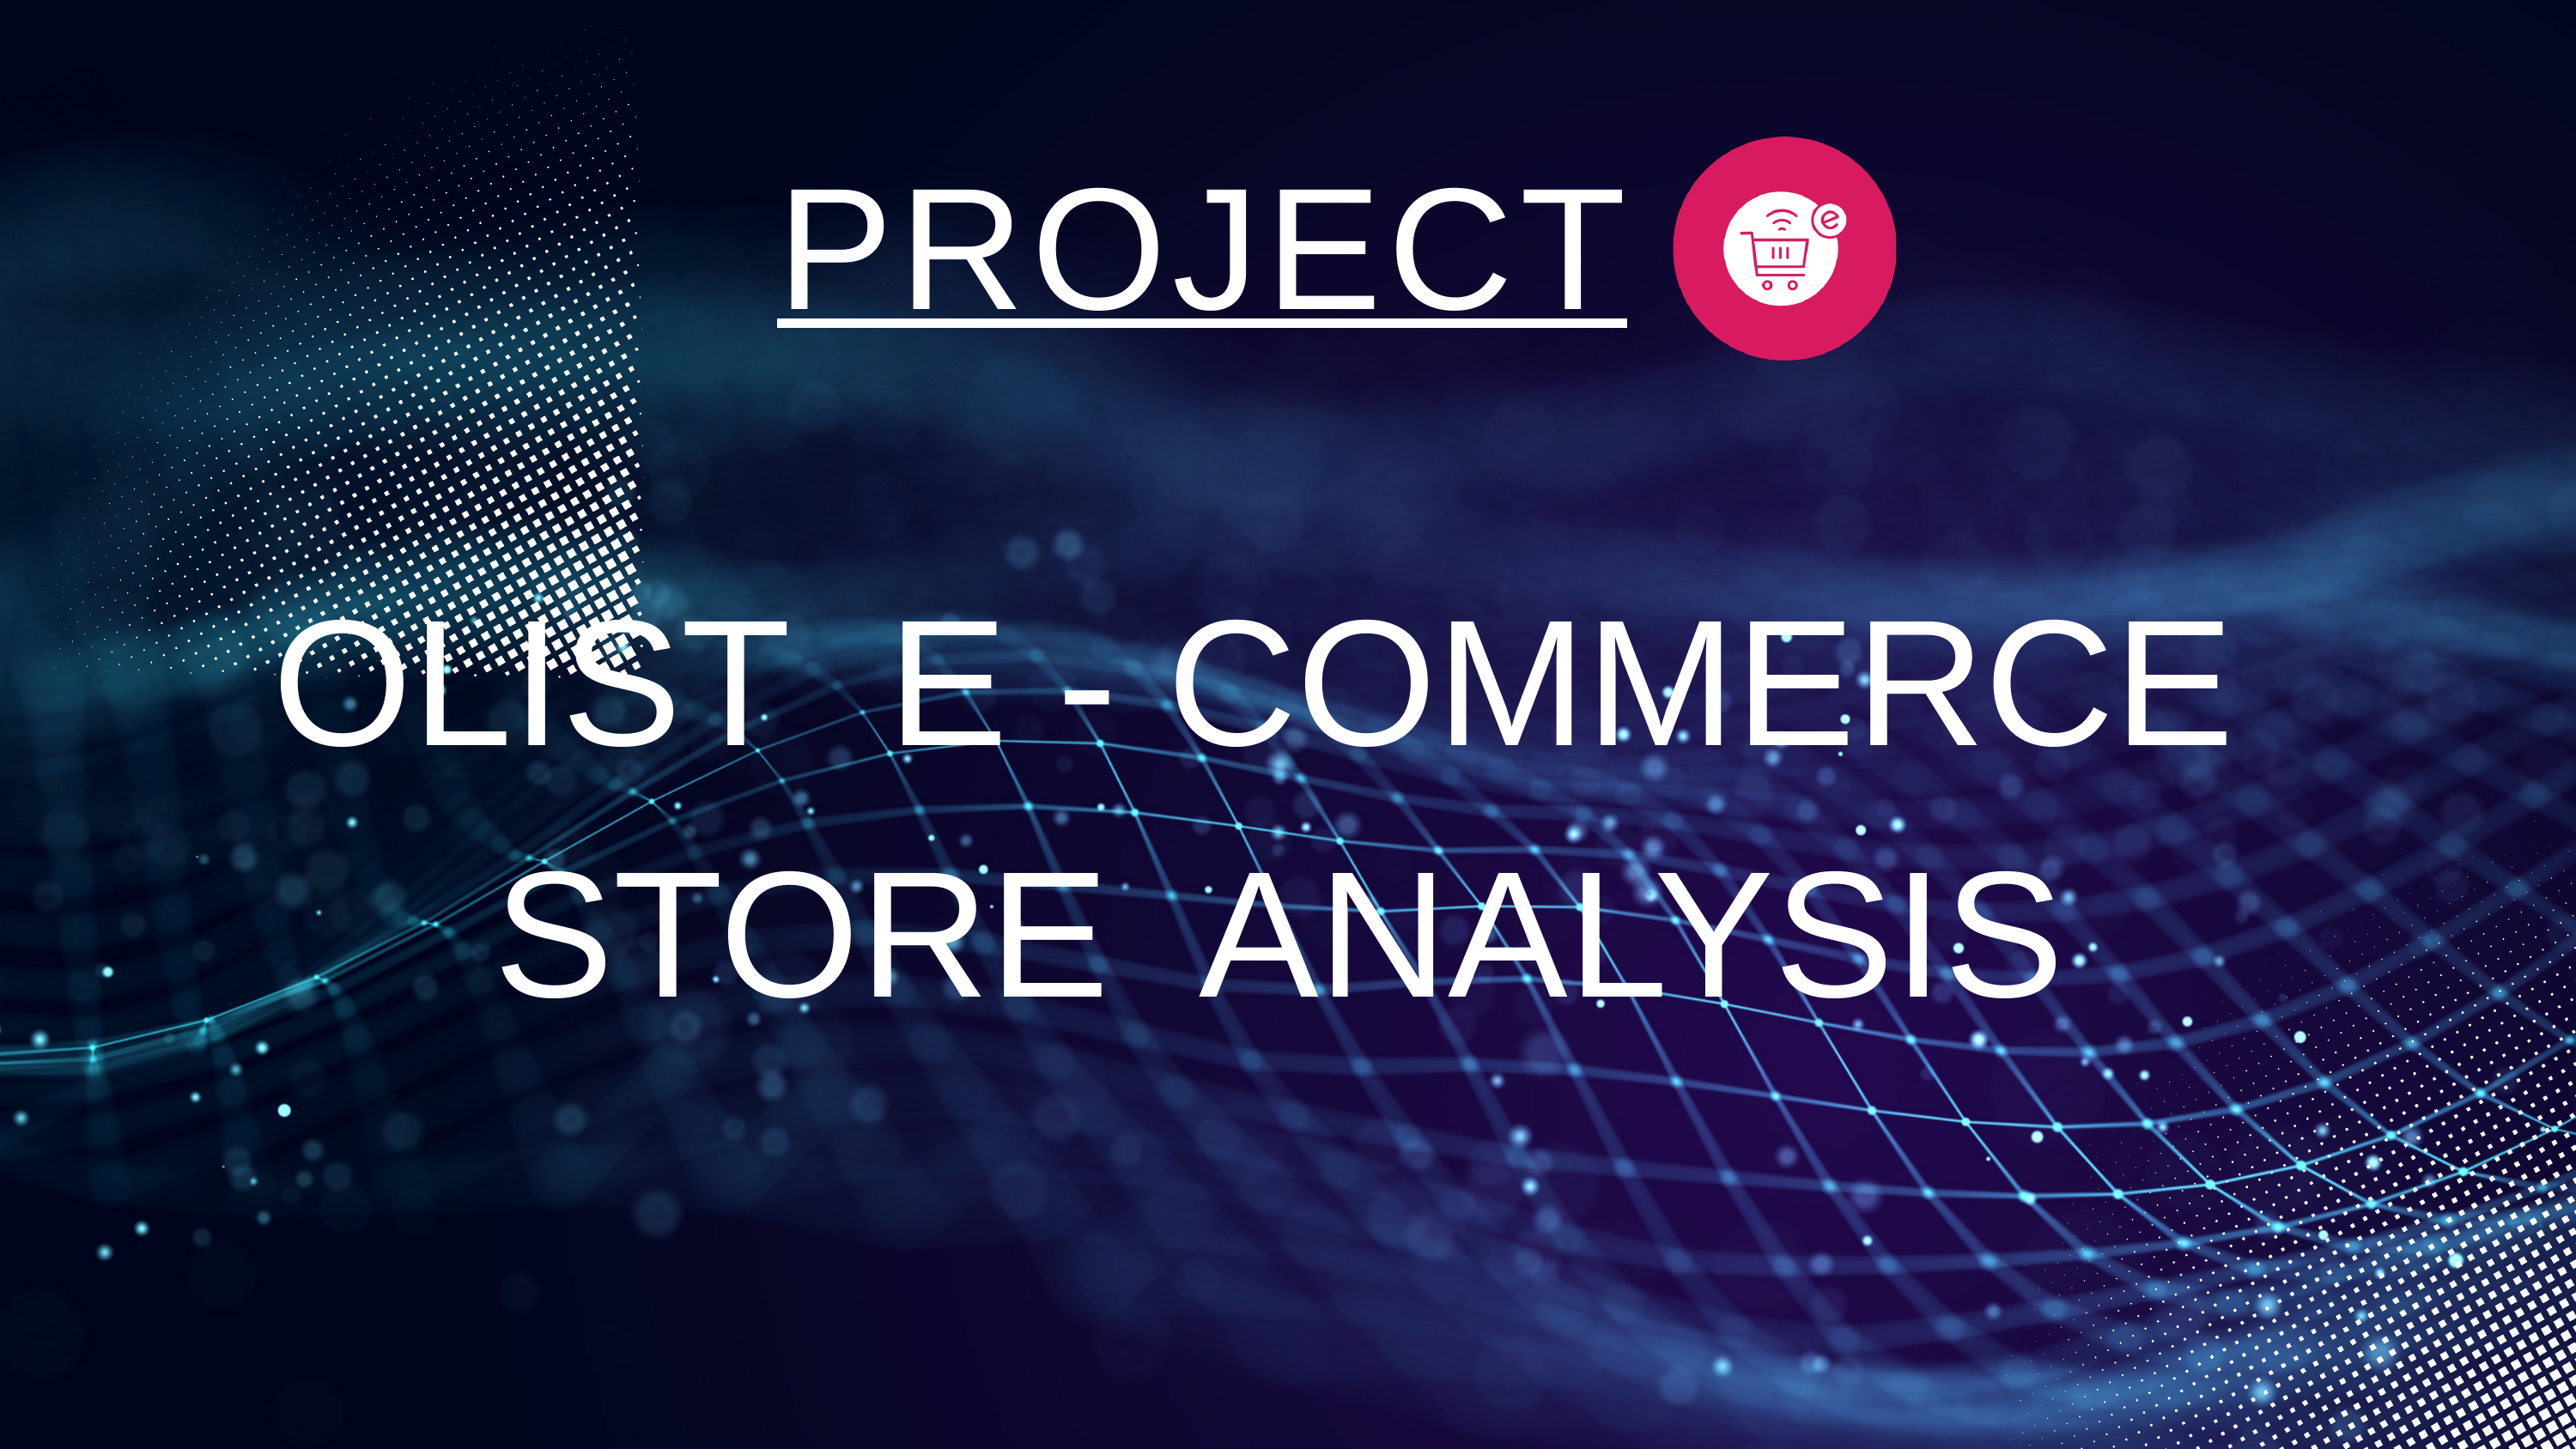

PROJECT
OLIST  E - COMMERCE  STORE  ANALYSIS